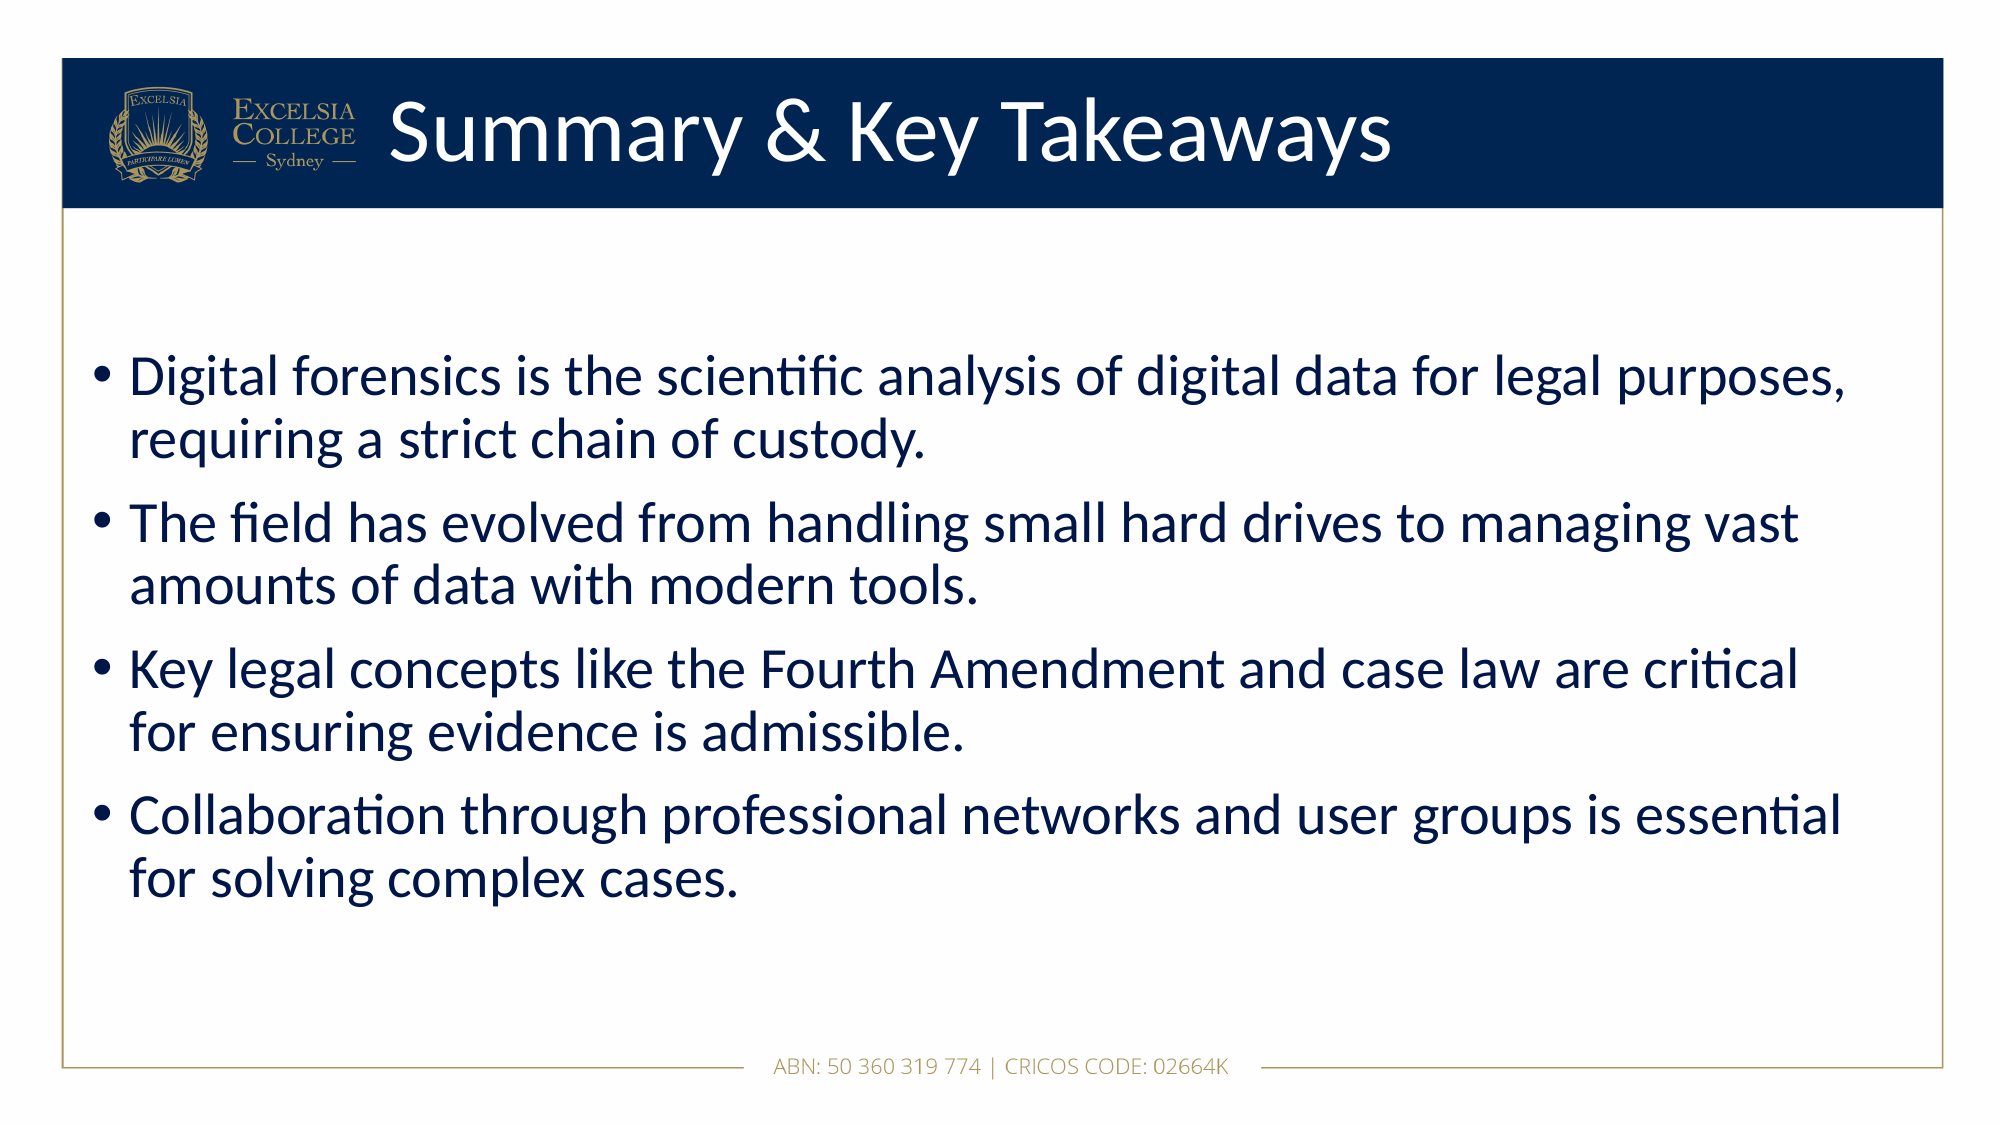

# Summary & Key Takeaways
Digital forensics is the scientific analysis of digital data for legal purposes, requiring a strict chain of custody.
The field has evolved from handling small hard drives to managing vast amounts of data with modern tools.
Key legal concepts like the Fourth Amendment and case law are critical for ensuring evidence is admissible.
Collaboration through professional networks and user groups is essential for solving complex cases.